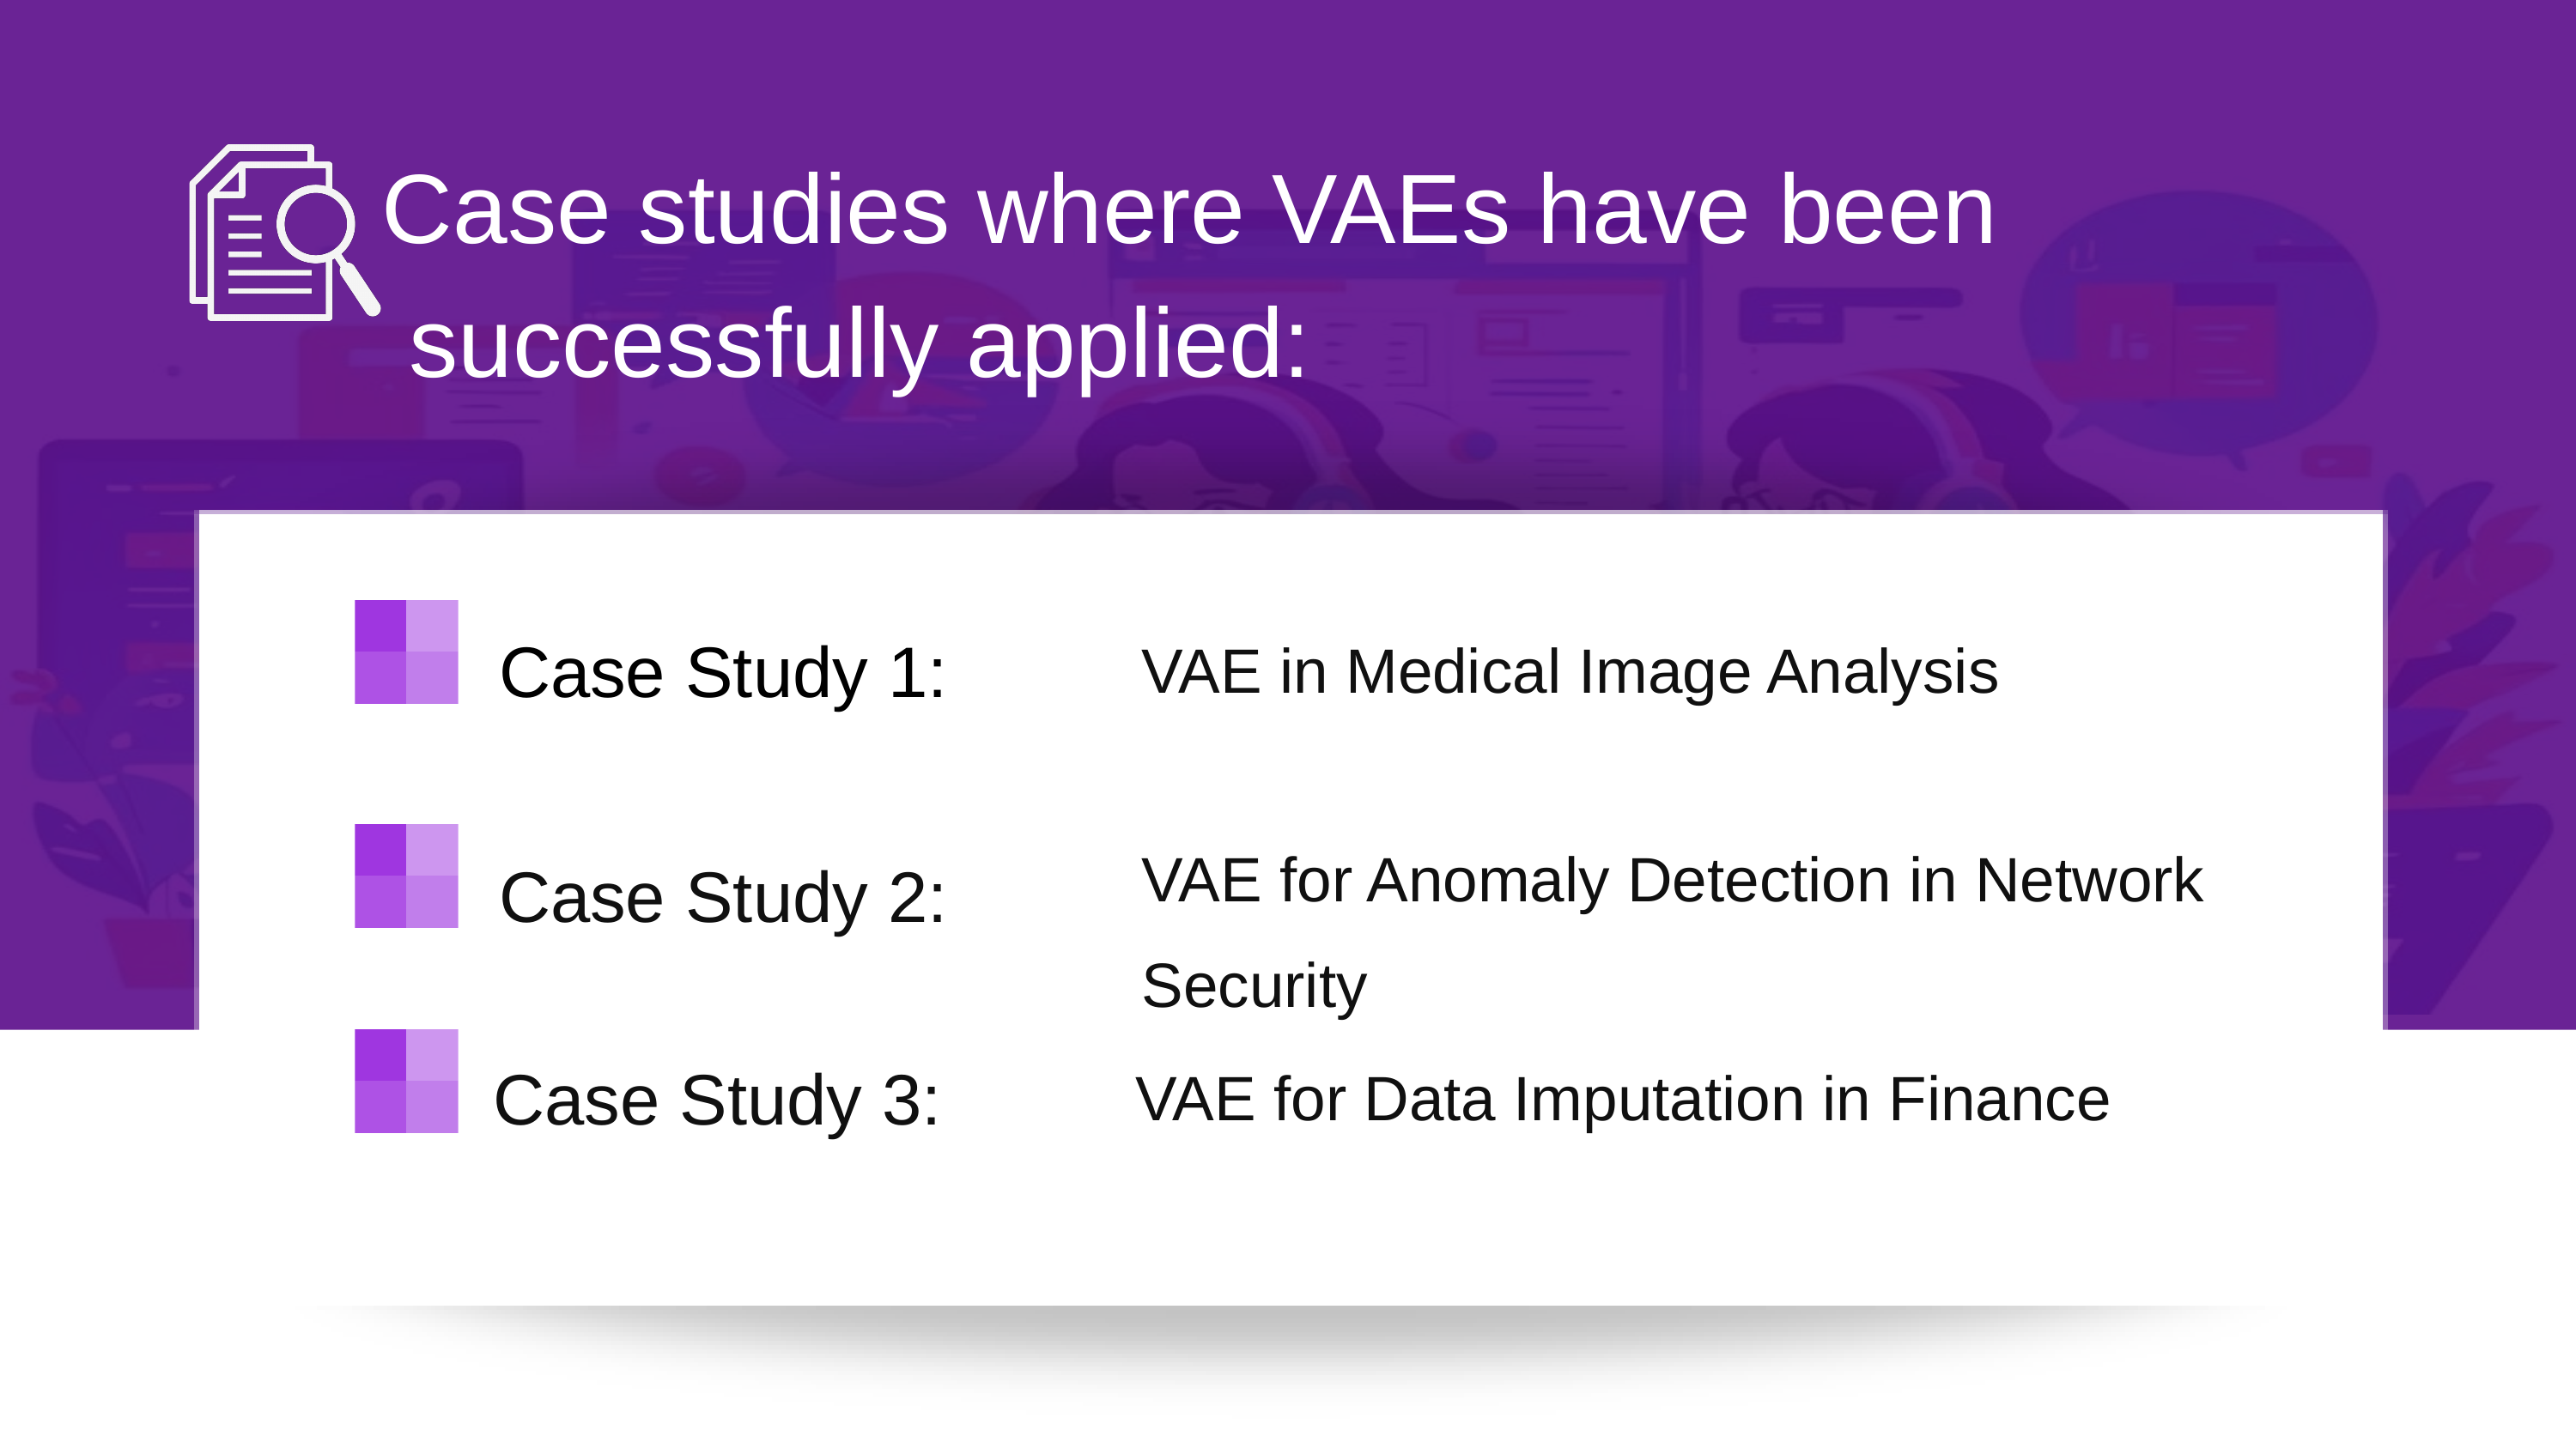

Case studies where VAEs have been
 successfully applied:

Case Study 1:
VAE in Medical Image Analysis

VAE for Anomaly Detection in Network Security
Case Study 2:

Case Study 3:
VAE for Data Imputation in Finance